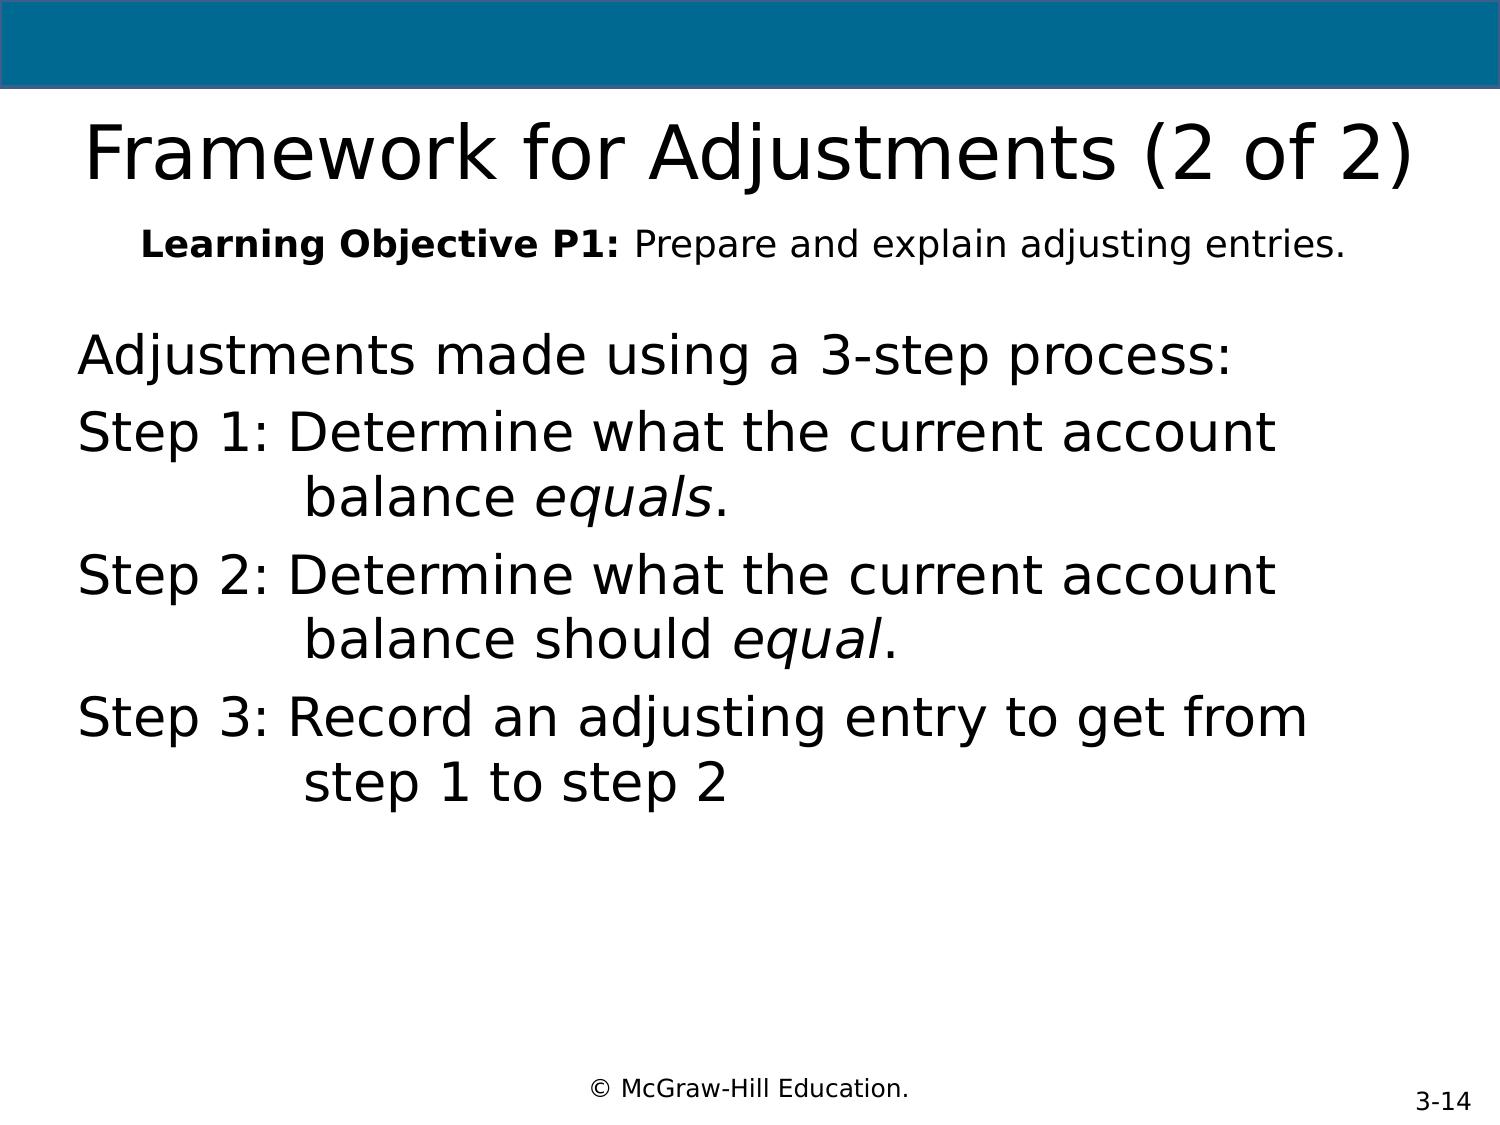

# Framework for Adjustments (2 of 2)
Learning Objective P1: Prepare and explain adjusting entries.
Adjustments made using a 3-step process:
Step 1: Determine what the current account balance equals.
Step 2: Determine what the current account balance should equal.
Step 3: Record an adjusting entry to get from step 1 to step 2